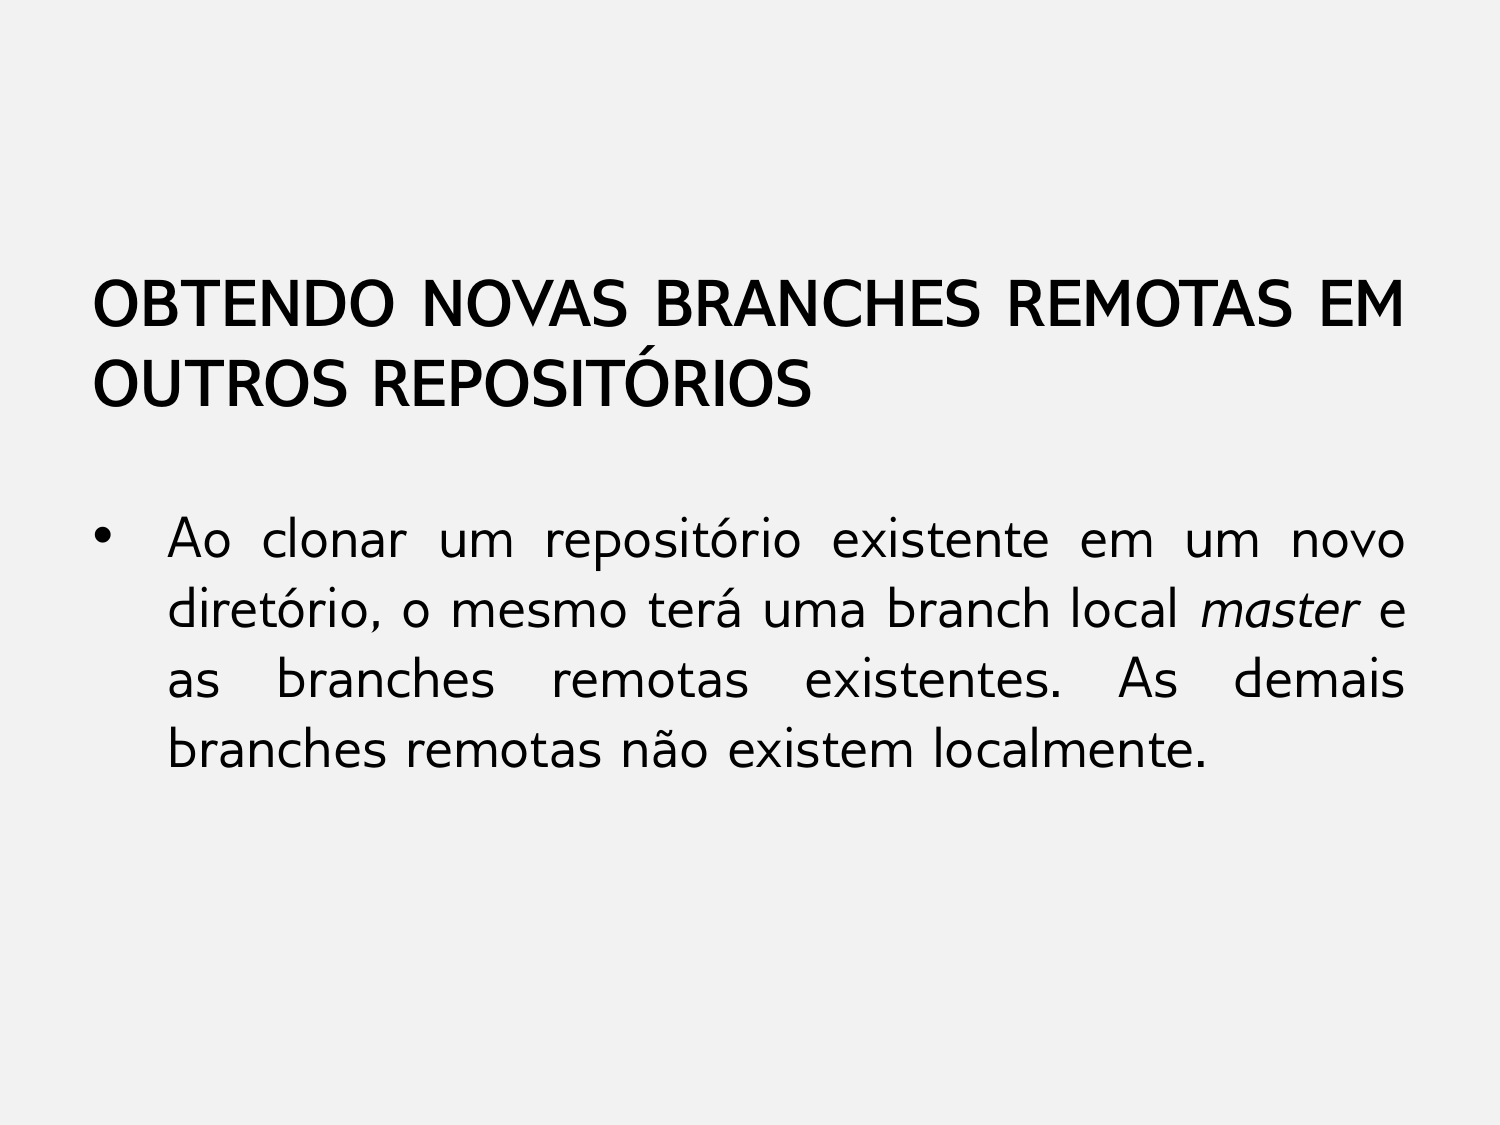

OBTENDO NOVAS BRANCHES REMOTAS EM OUTROS REPOSITÓRIOS

Ao clonar um repositório existente em um novo diretório, o mesmo terá uma branch local master e as branches remotas existentes. As demais branches remotas não existem localmente.